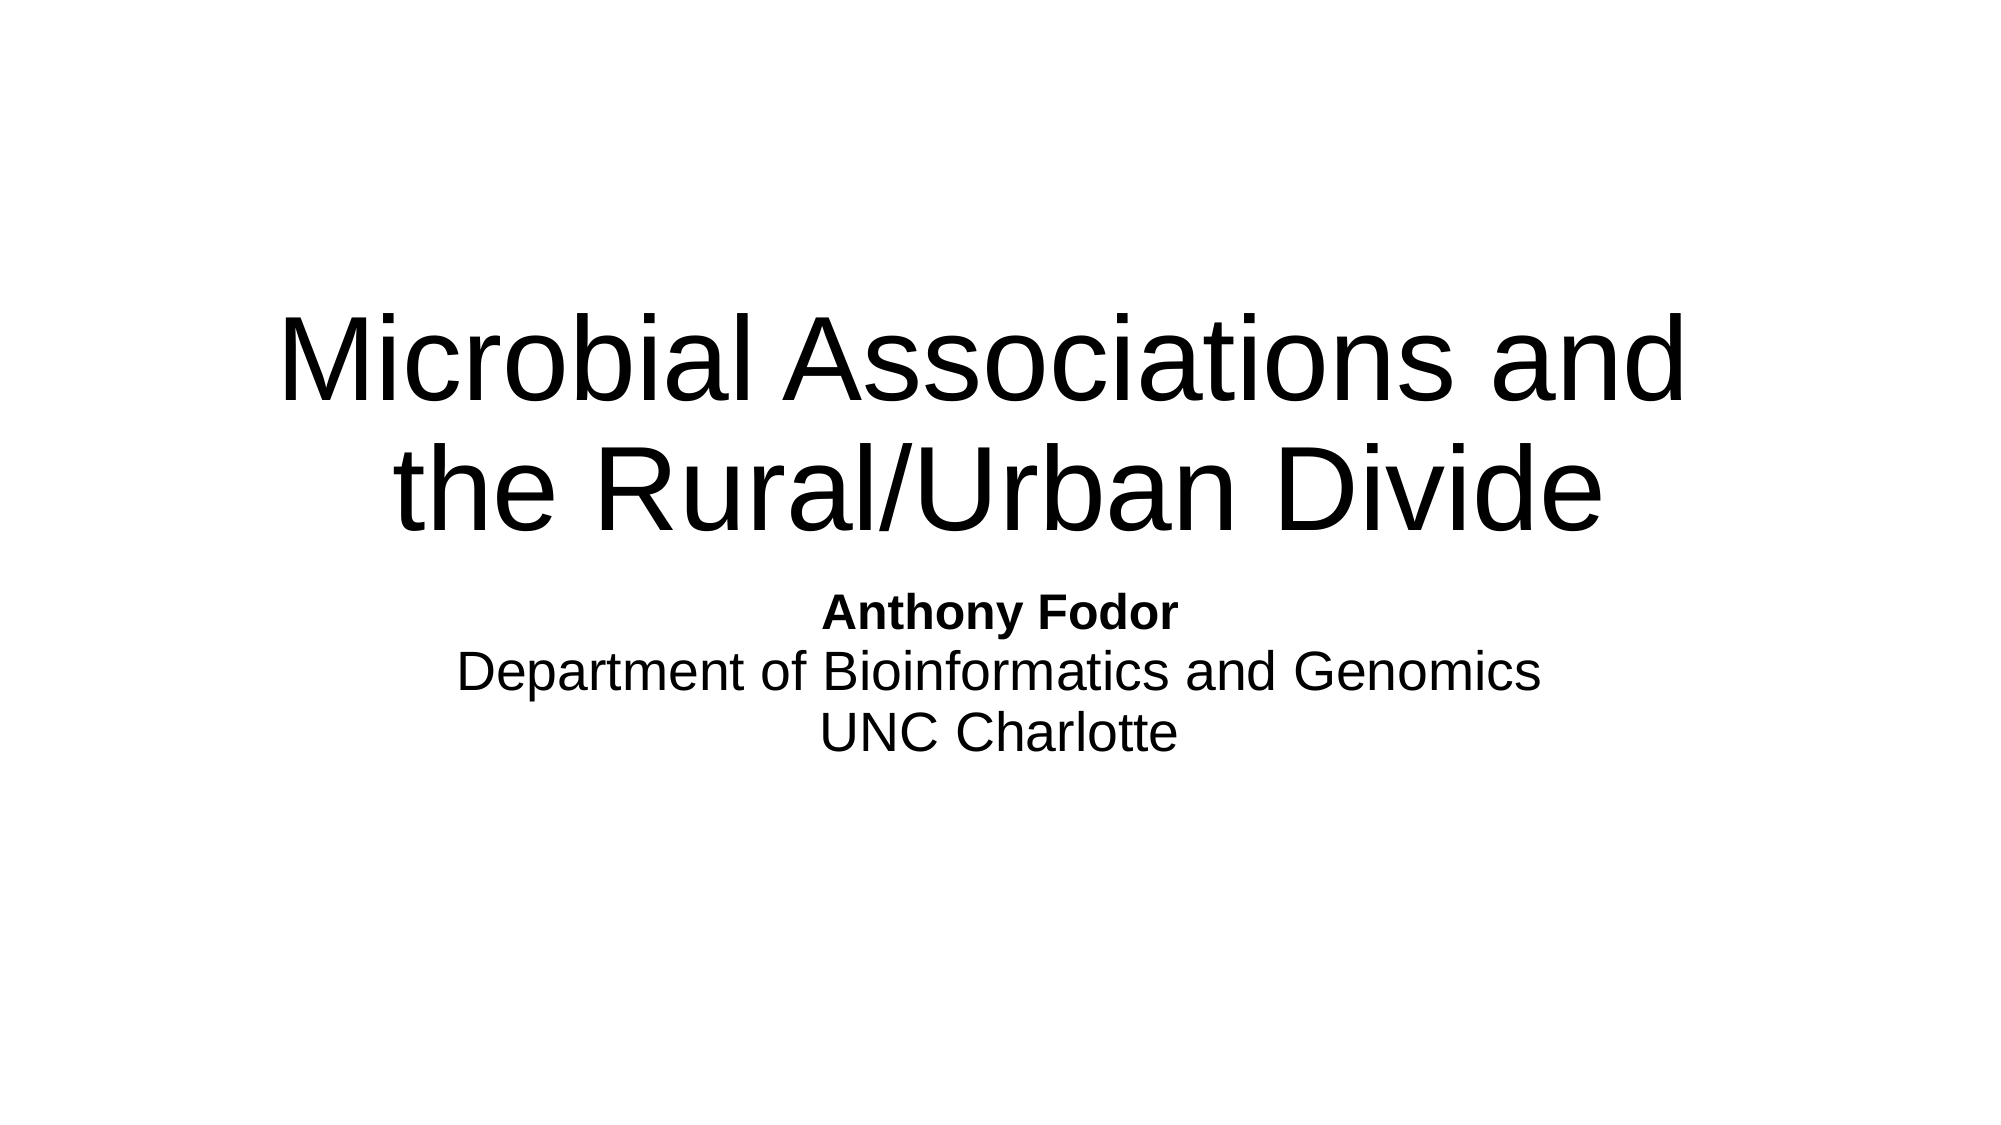

# Microbial Associations and the Rural/Urban Divide
Anthony Fodor
Department of Bioinformatics and Genomics
UNC Charlotte